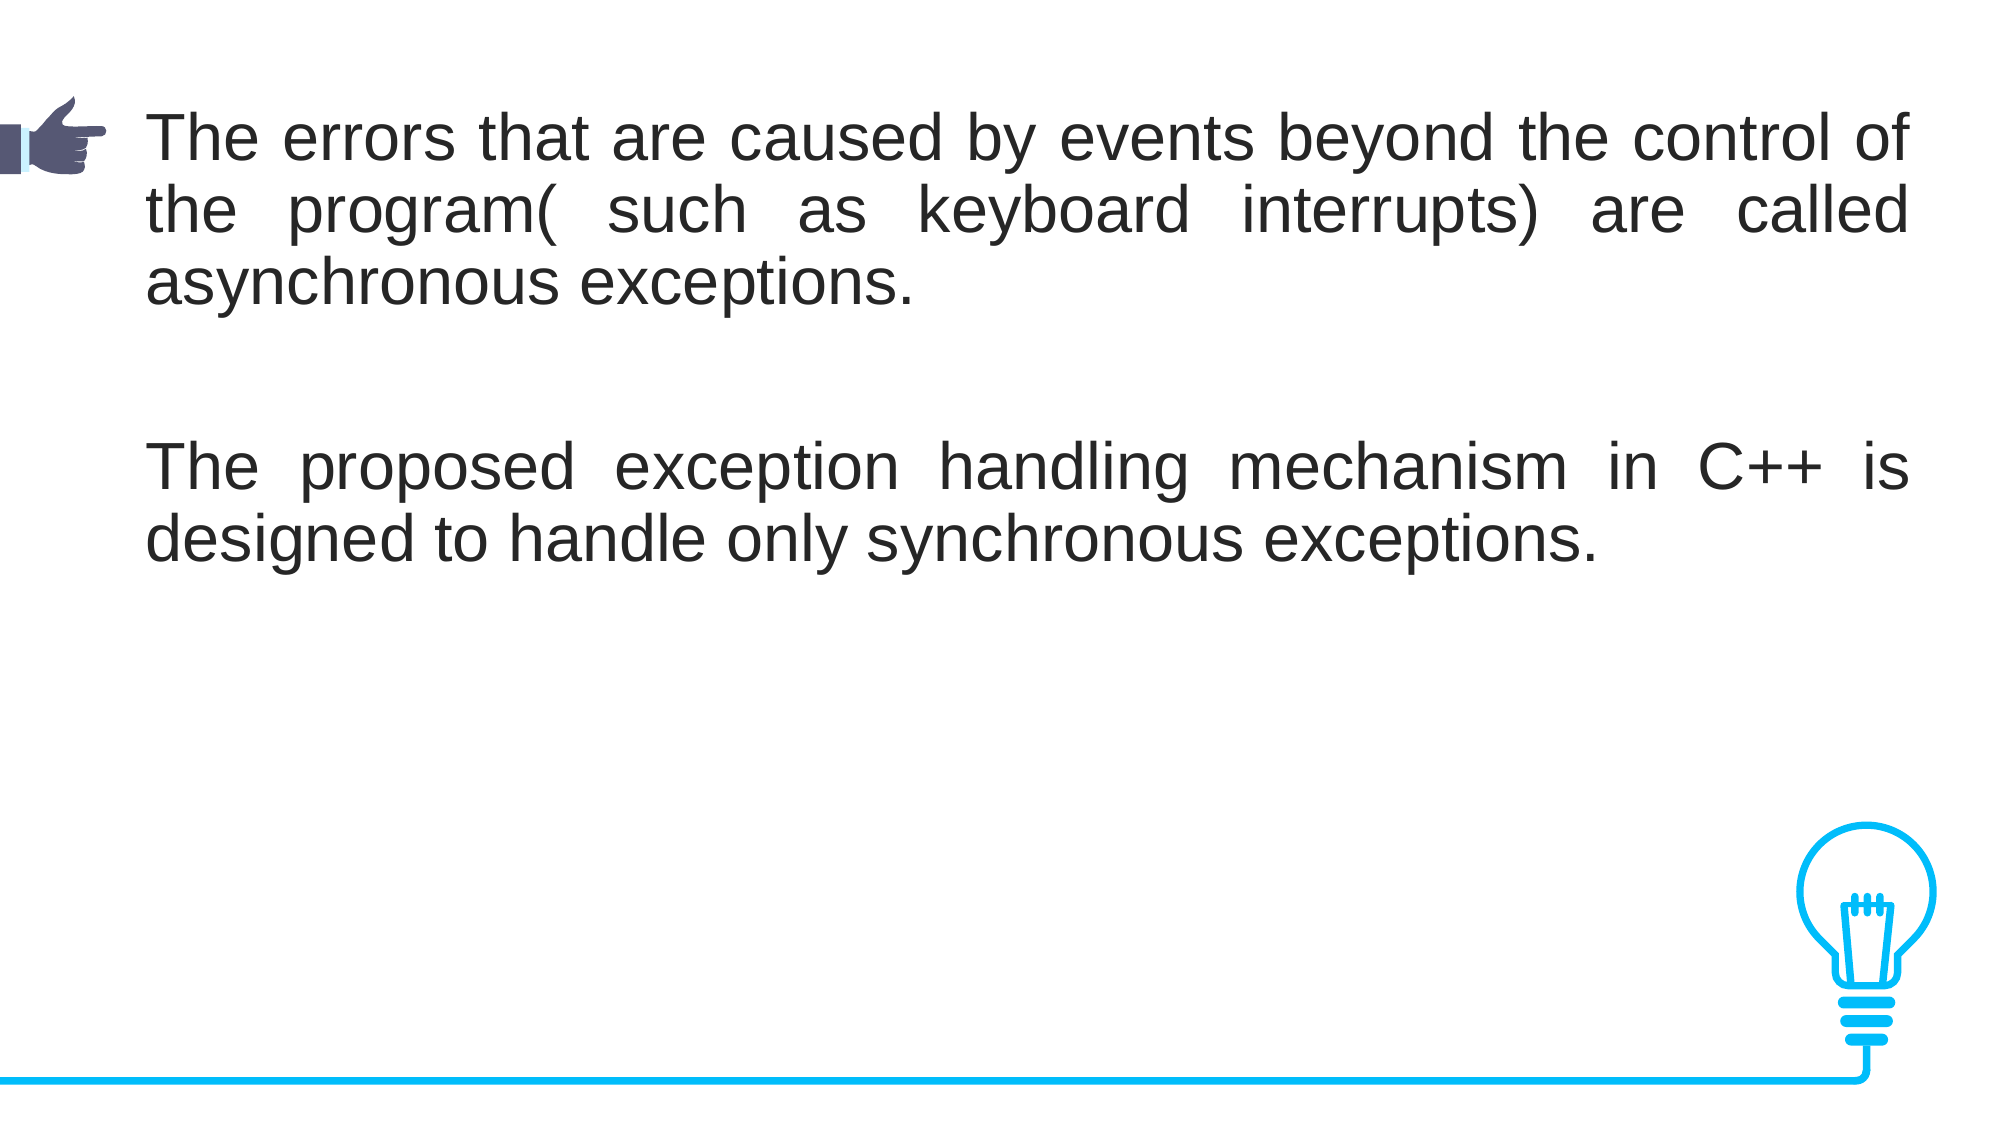

The errors that are caused by events beyond the control of the program( such as keyboard interrupts) are called asynchronous exceptions.

The proposed exception handling mechanism in C++ is designed to handle only synchronous exceptions.